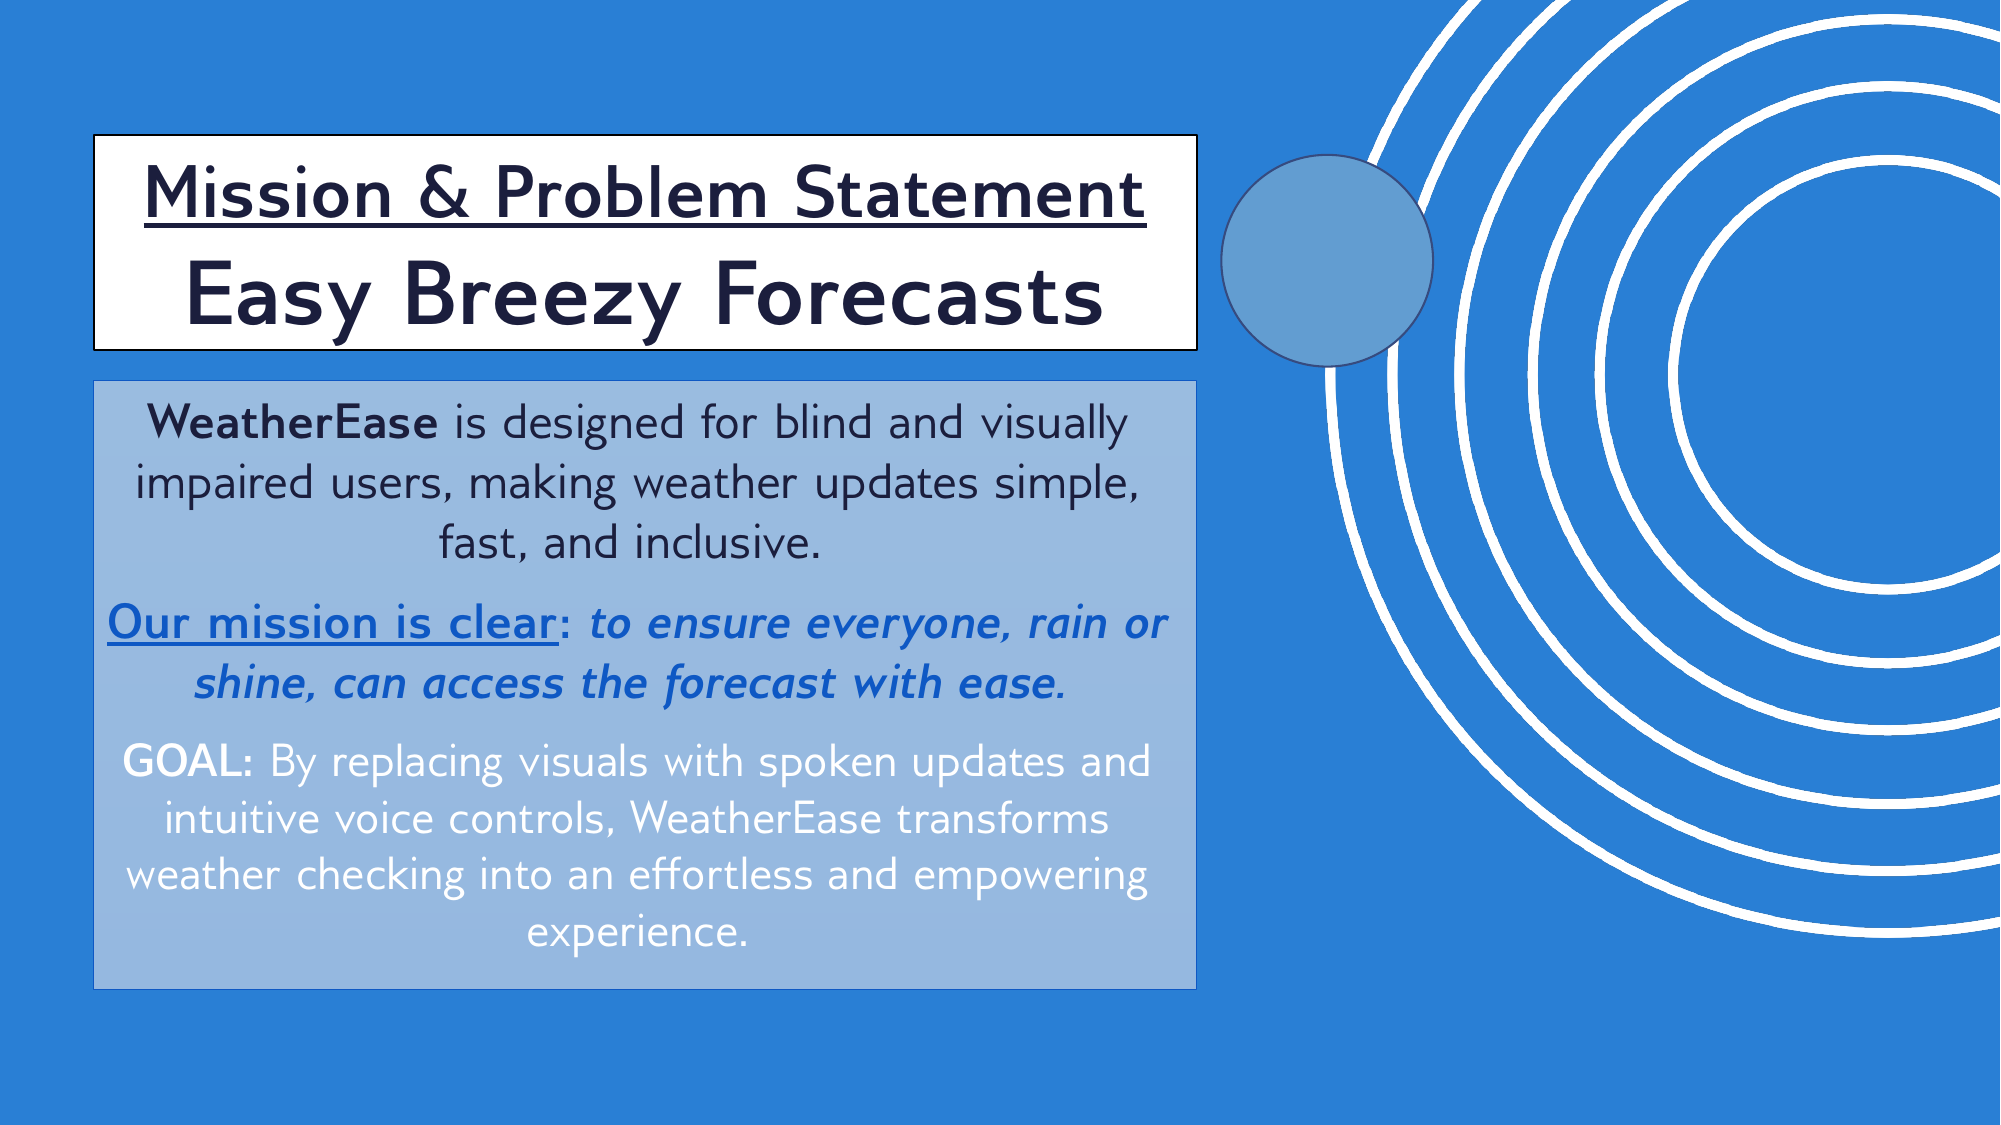

Mission & Problem Statement
Easy Breezy Forecasts
WeatherEase is designed for blind and visually impaired users, making weather updates simple, fast, and inclusive.
Our mission is clear: to ensure everyone, rain or shine, can access the forecast with ease.
GOAL: By replacing visuals with spoken updates and intuitive voice controls, WeatherEase transforms weather checking into an effortless and empowering experience.